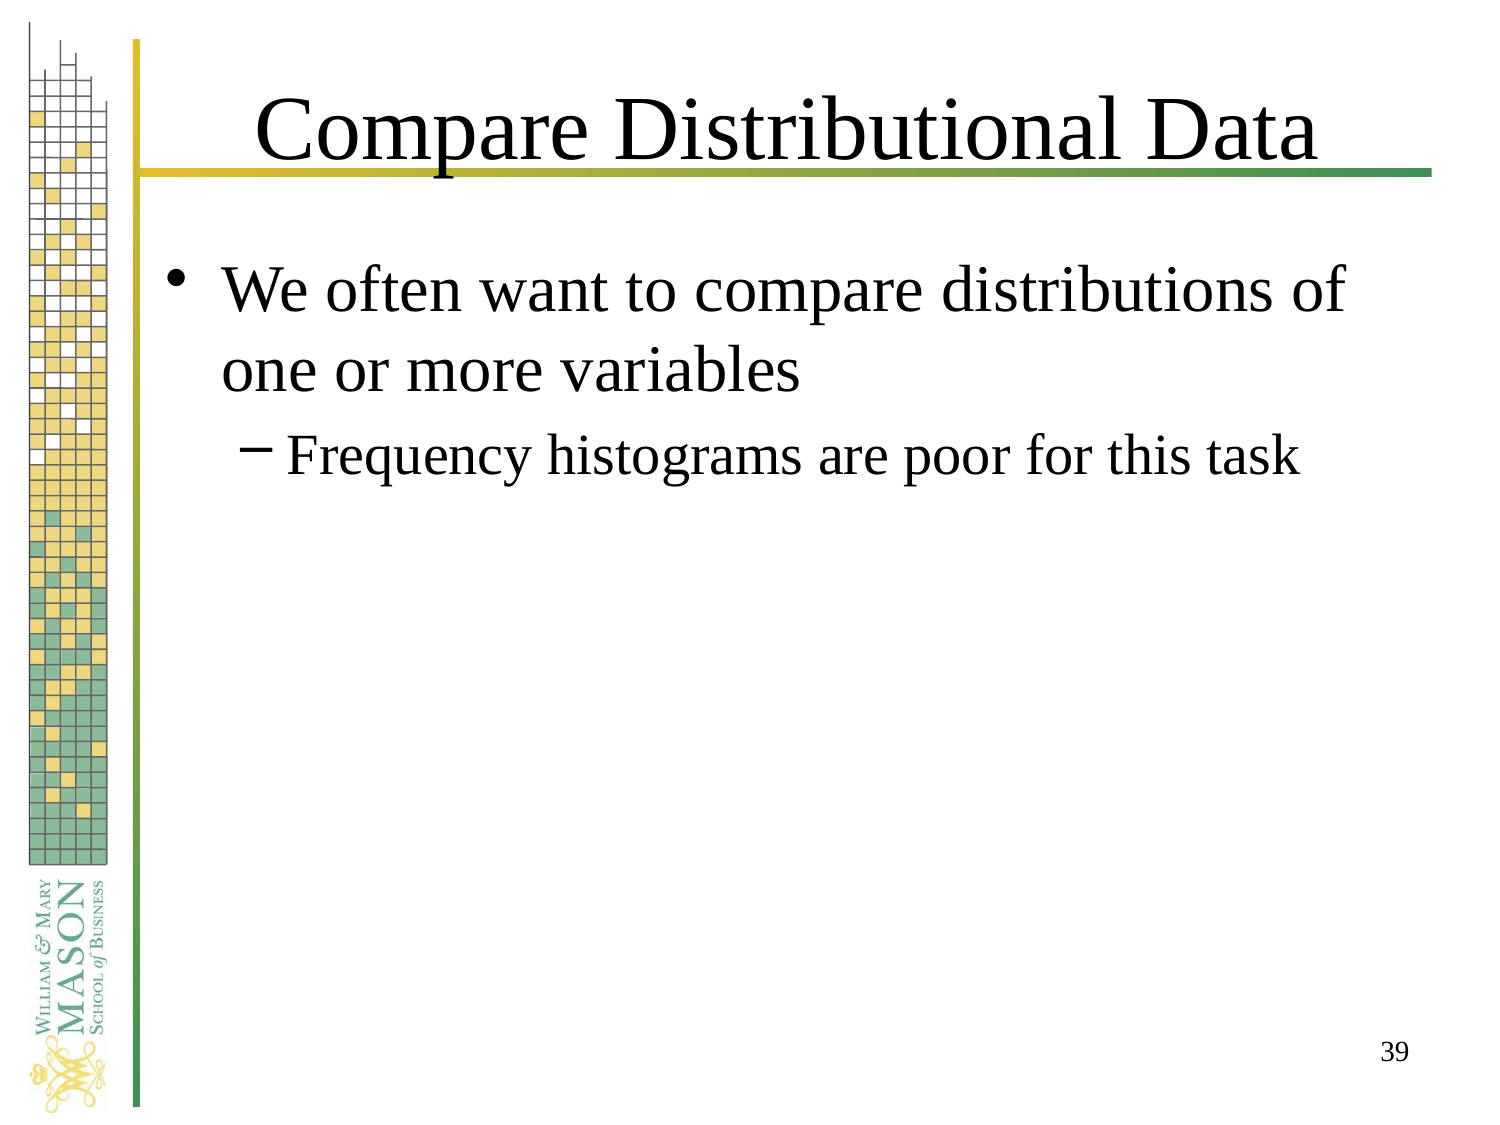

# Compare Distributional Data
We often want to compare distributions of one or more variables
Frequency histograms are poor for this task
39